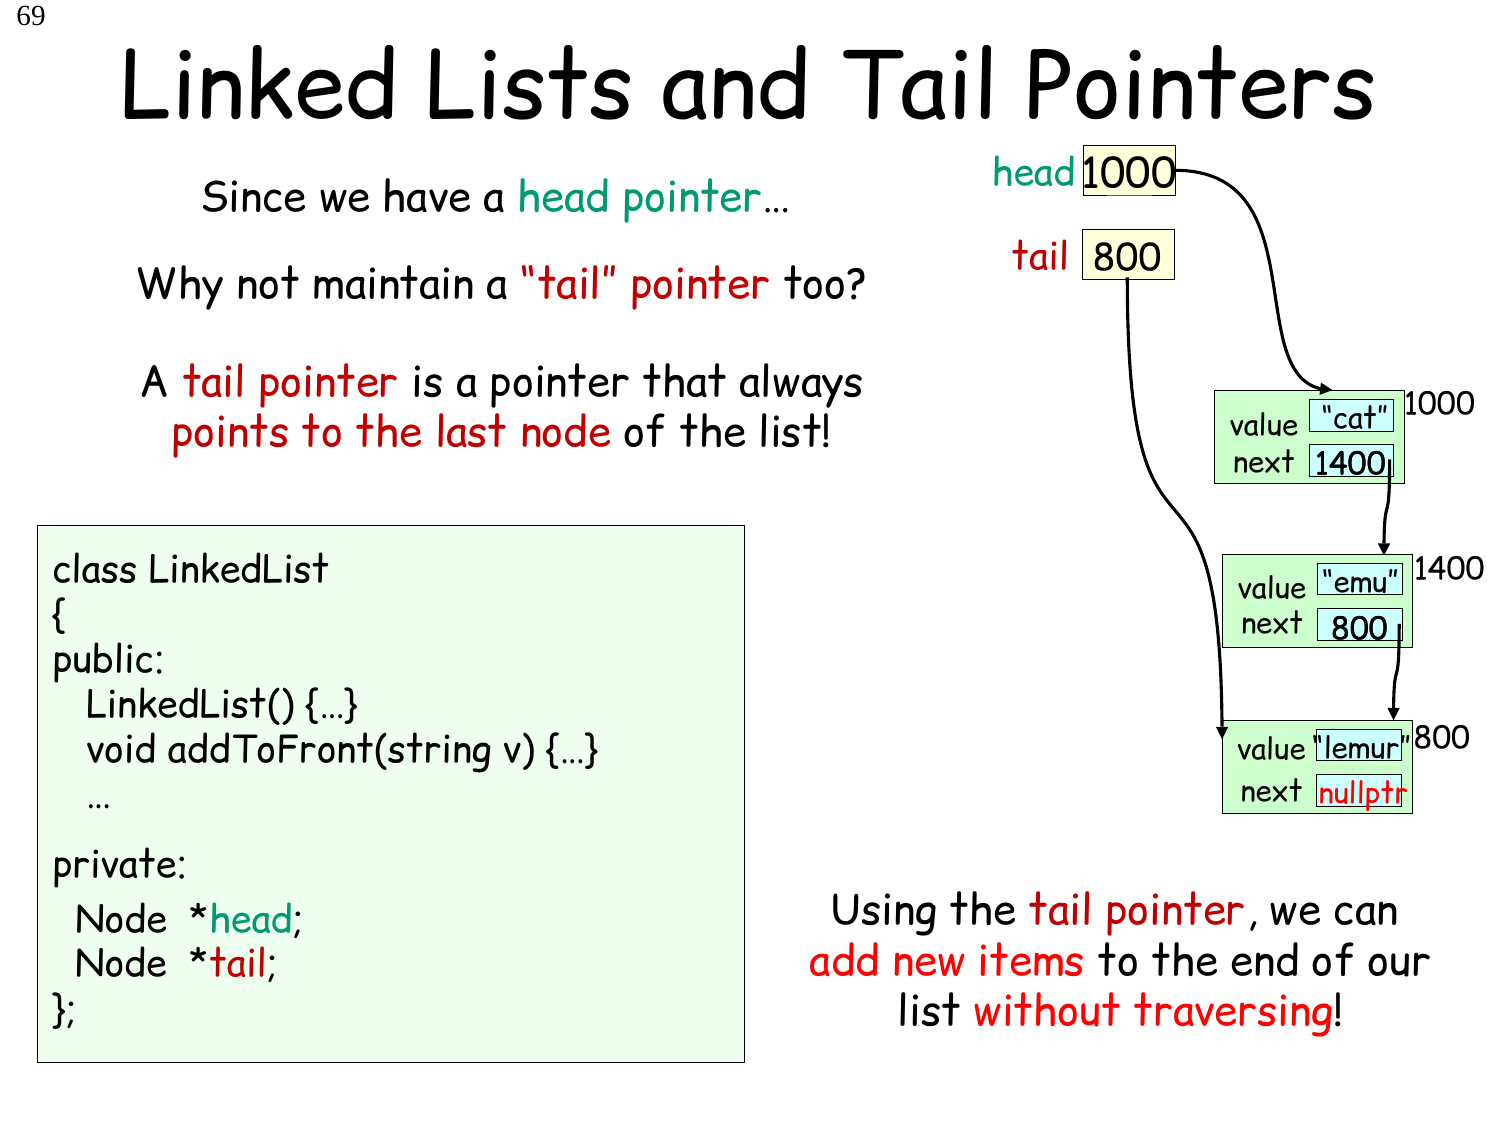

# Linked Lists and Tail Pointers
69

head
1000

1000

“cat”
value

next

1400
1400
1400

“emu”
value

next
800
800

800

“lemur”
value

next
nullptr

Since we have a head pointer…

tail

800
Why not maintain a “tail” pointer too?
A tail pointer is a pointer that always points to the last node of the list!

class LinkedList
{
public:
   LinkedList() {…}
   void addToFront(string v) {…}
   …
private:
  Node  *head;

};

Using the tail pointer, we can
add new items to the end of our list without traversing!
Node  *tail;